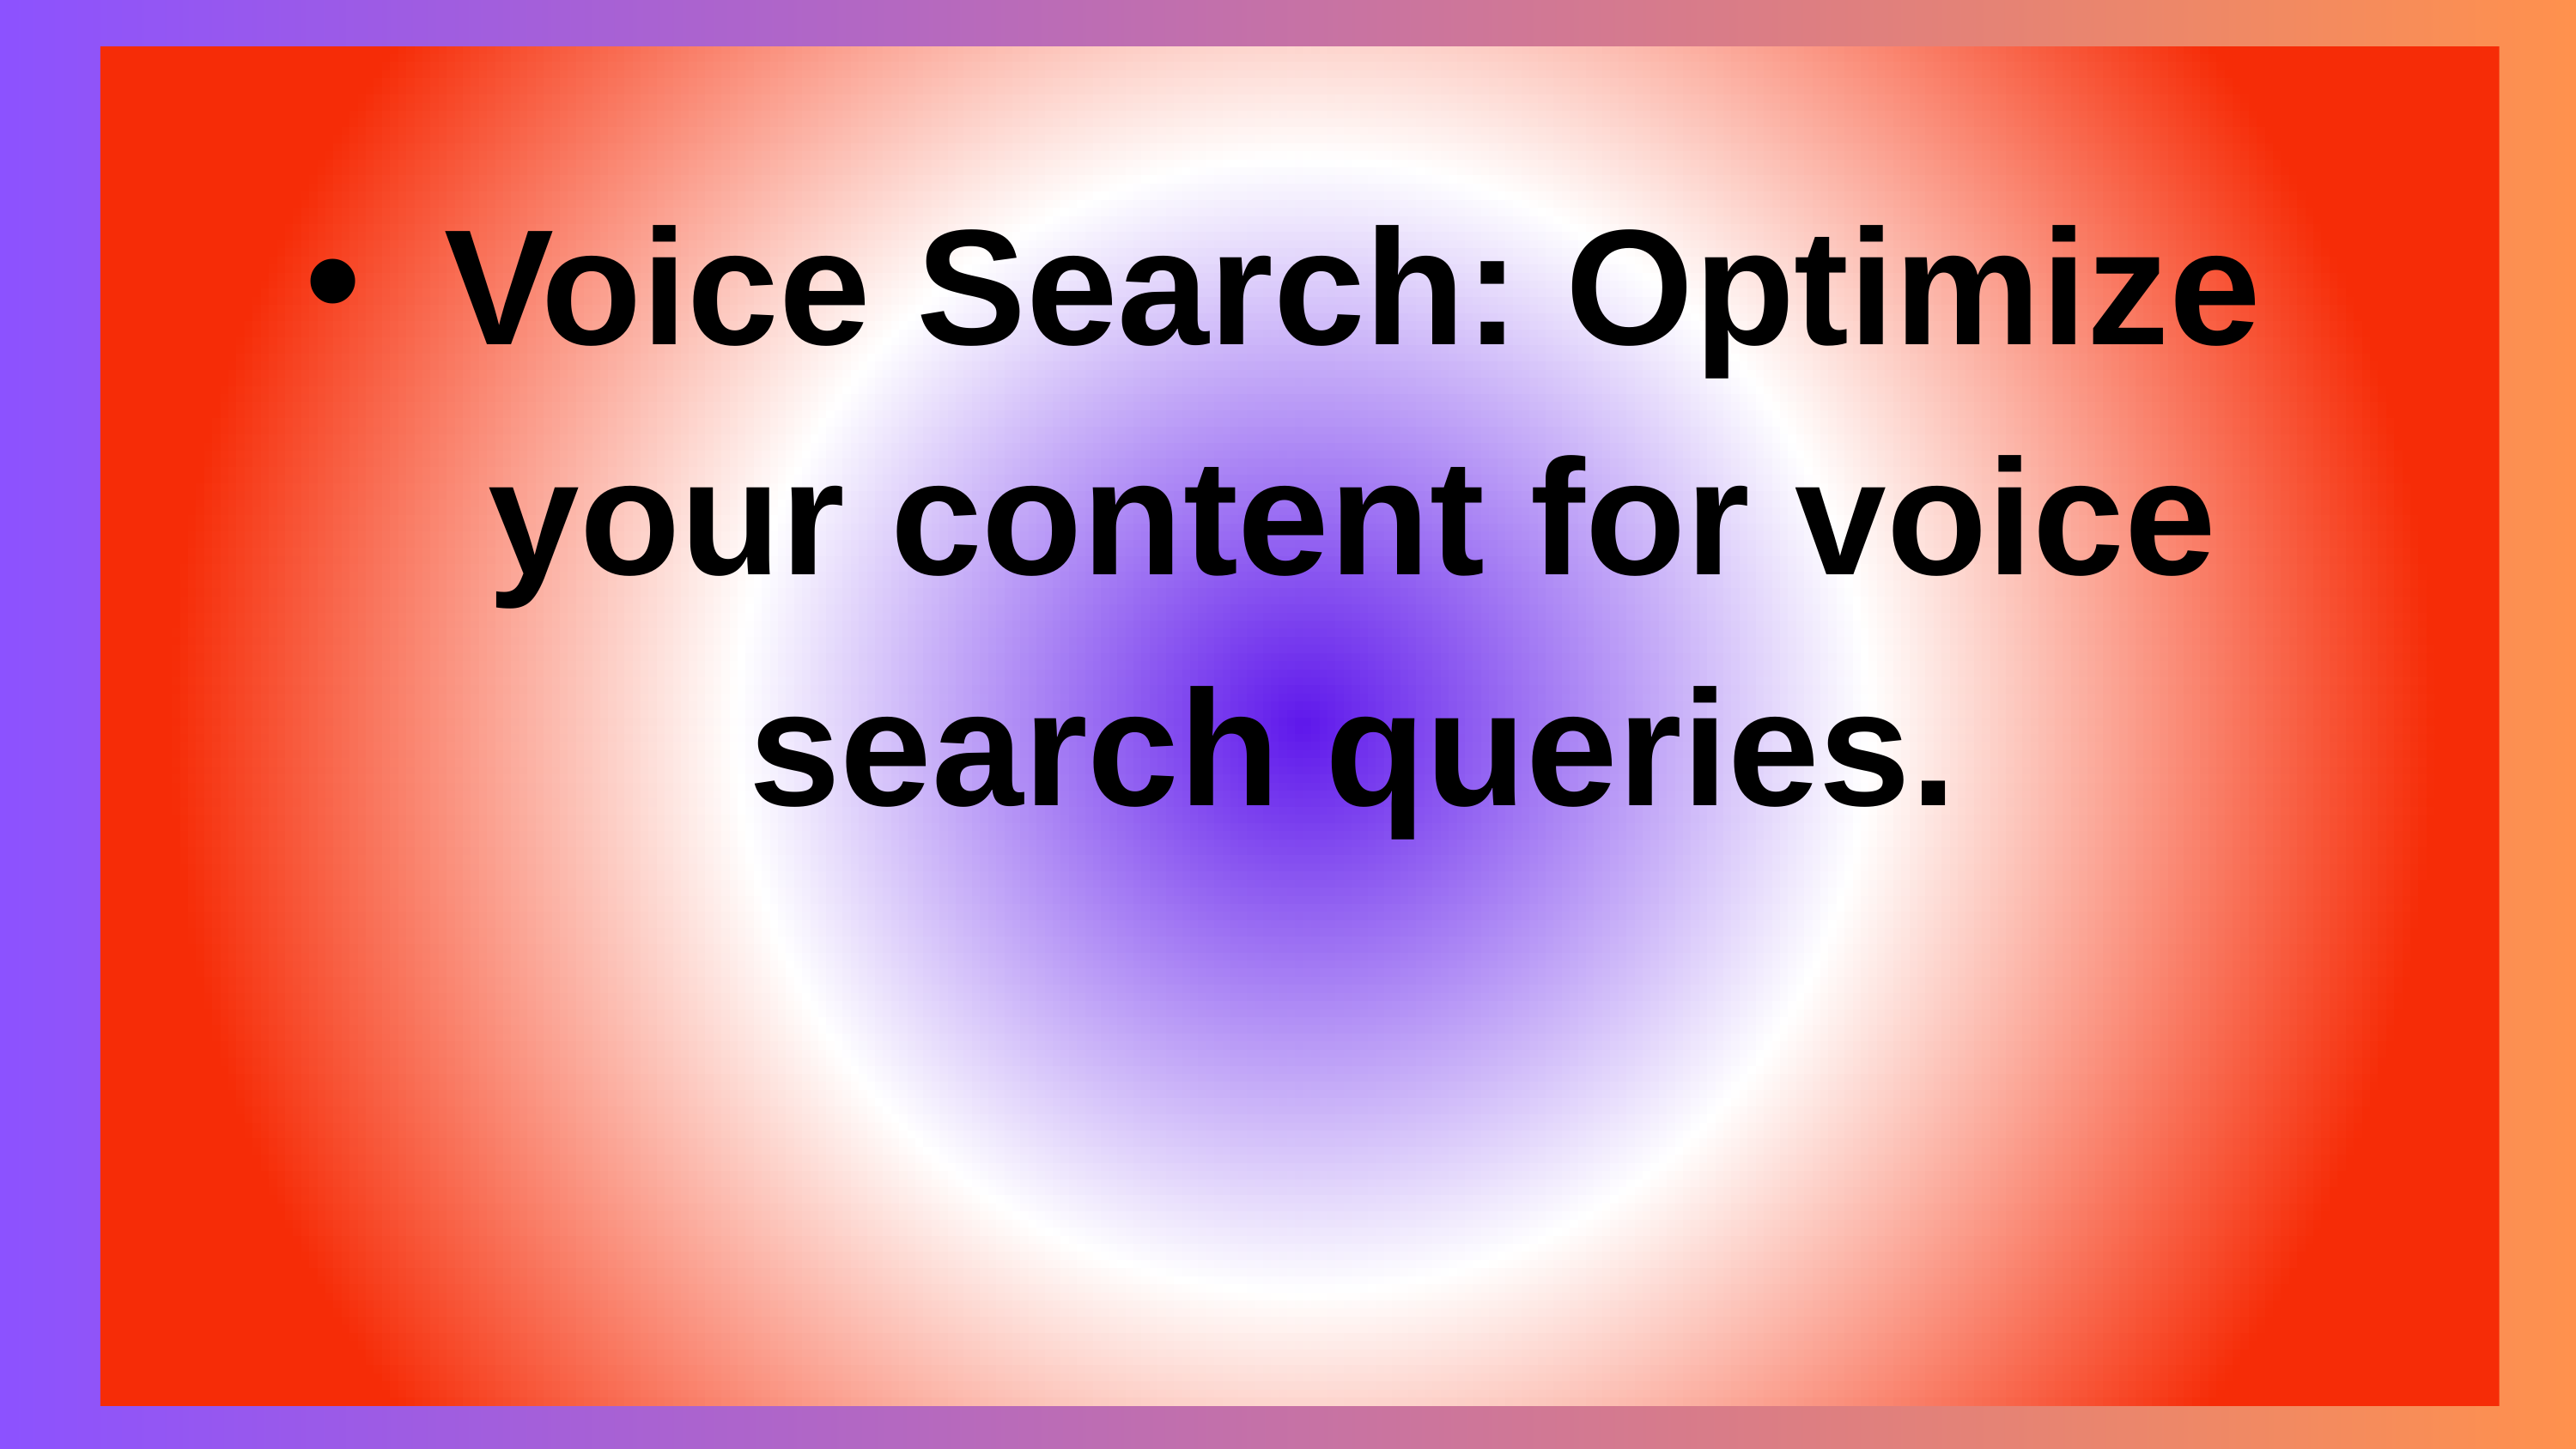

Voice Search: Optimize your content for voice search queries.

72